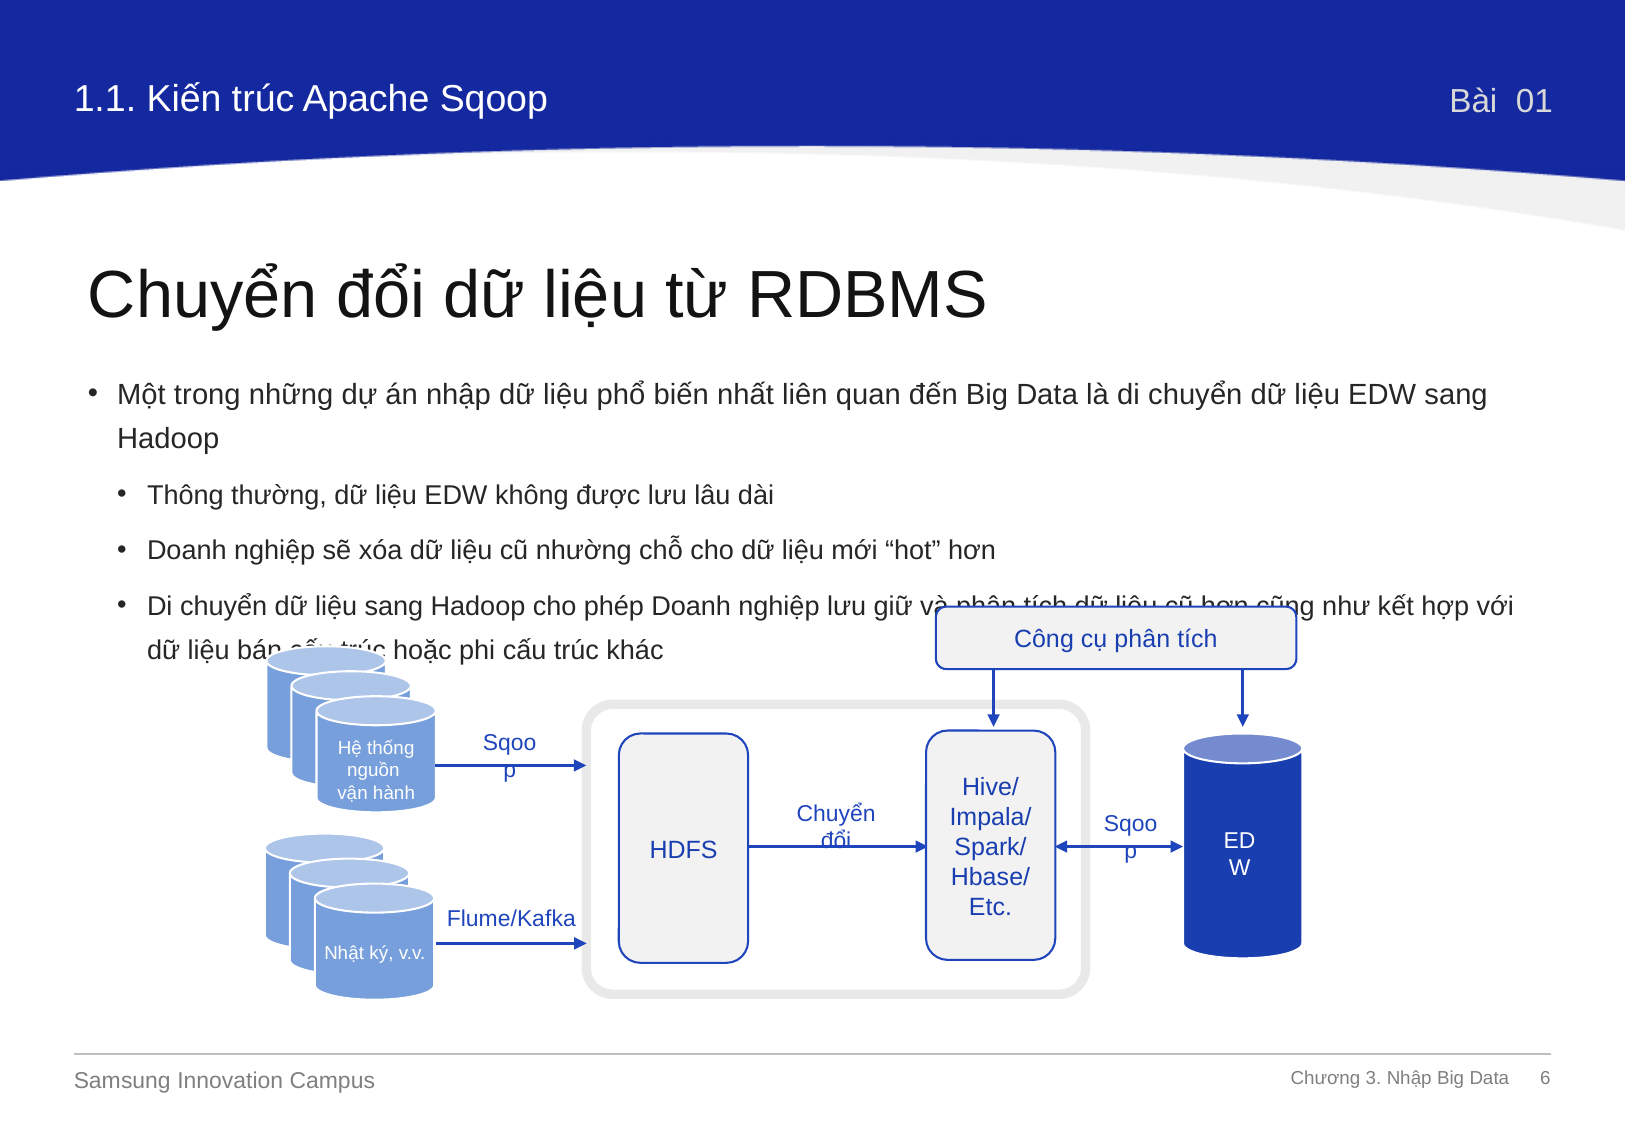

1.1. Kiến trúc Apache Sqoop
Bài  01

Chuyển đổi dữ liệu từ RDBMS
Một trong những dự án nhập dữ liệu phổ biến nhất liên quan đến Big Data là di chuyển dữ liệu EDW sang Hadoop
Thông thường, dữ liệu EDW không được lưu lâu dài
Doanh nghiệp sẽ xóa dữ liệu cũ nhường chỗ cho dữ liệu mới “hot” hơn
Di chuyển dữ liệu sang Hadoop cho phép Doanh nghiệp lưu giữ và phân tích dữ liệu cũ hơn cũng như kết hợp với dữ liệu bán cấu trúc hoặc phi cấu trúc khác
Công cụ phân tích

Sqoop
Hệ thống
nguồn
vận hành
Hive/
Impala/
Spark/
Hbase/
Etc.
HDFS

Chuyển đổi
Sqoop
EDW

Flume/Kafka
Nhật ký, v.v.